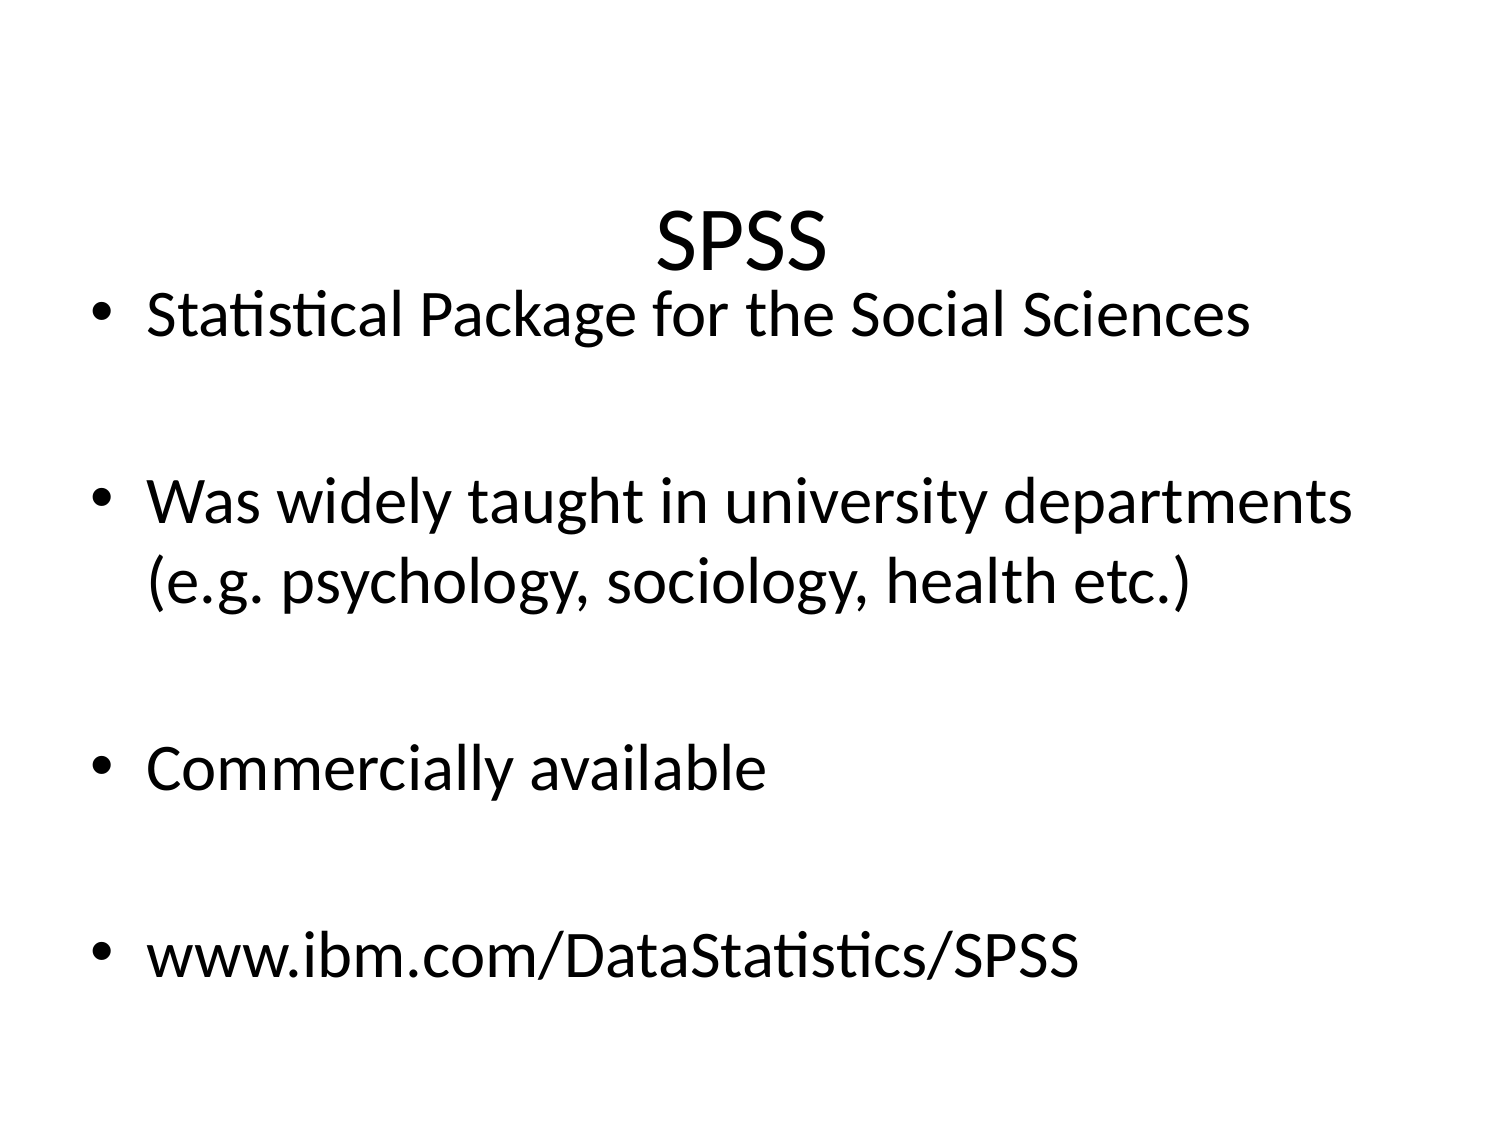

# SPSS
Statistical Package for the Social Sciences

Was widely taught in university departments (e.g. psychology, sociology, health etc.)

Commercially available

www.ibm.com/DataStatistics/SPSS